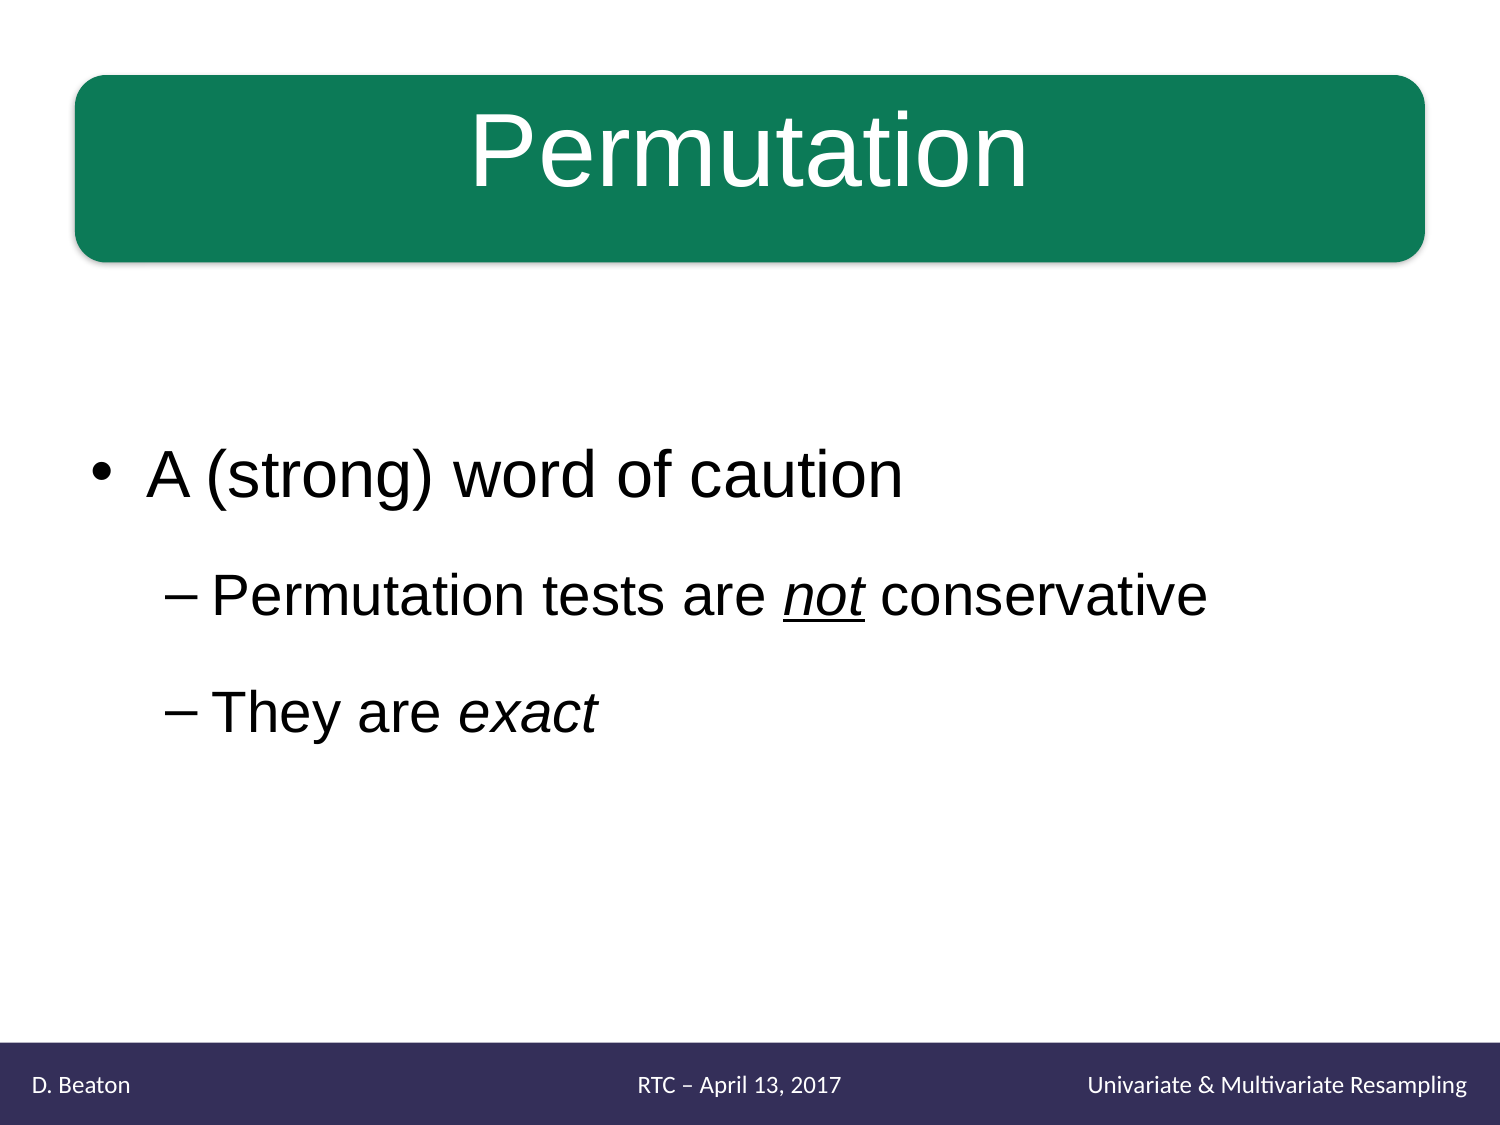

# Permutation
A (strong) word of caution
Permutation tests are not conservative
They are exact
You must correct for multiple comparisons